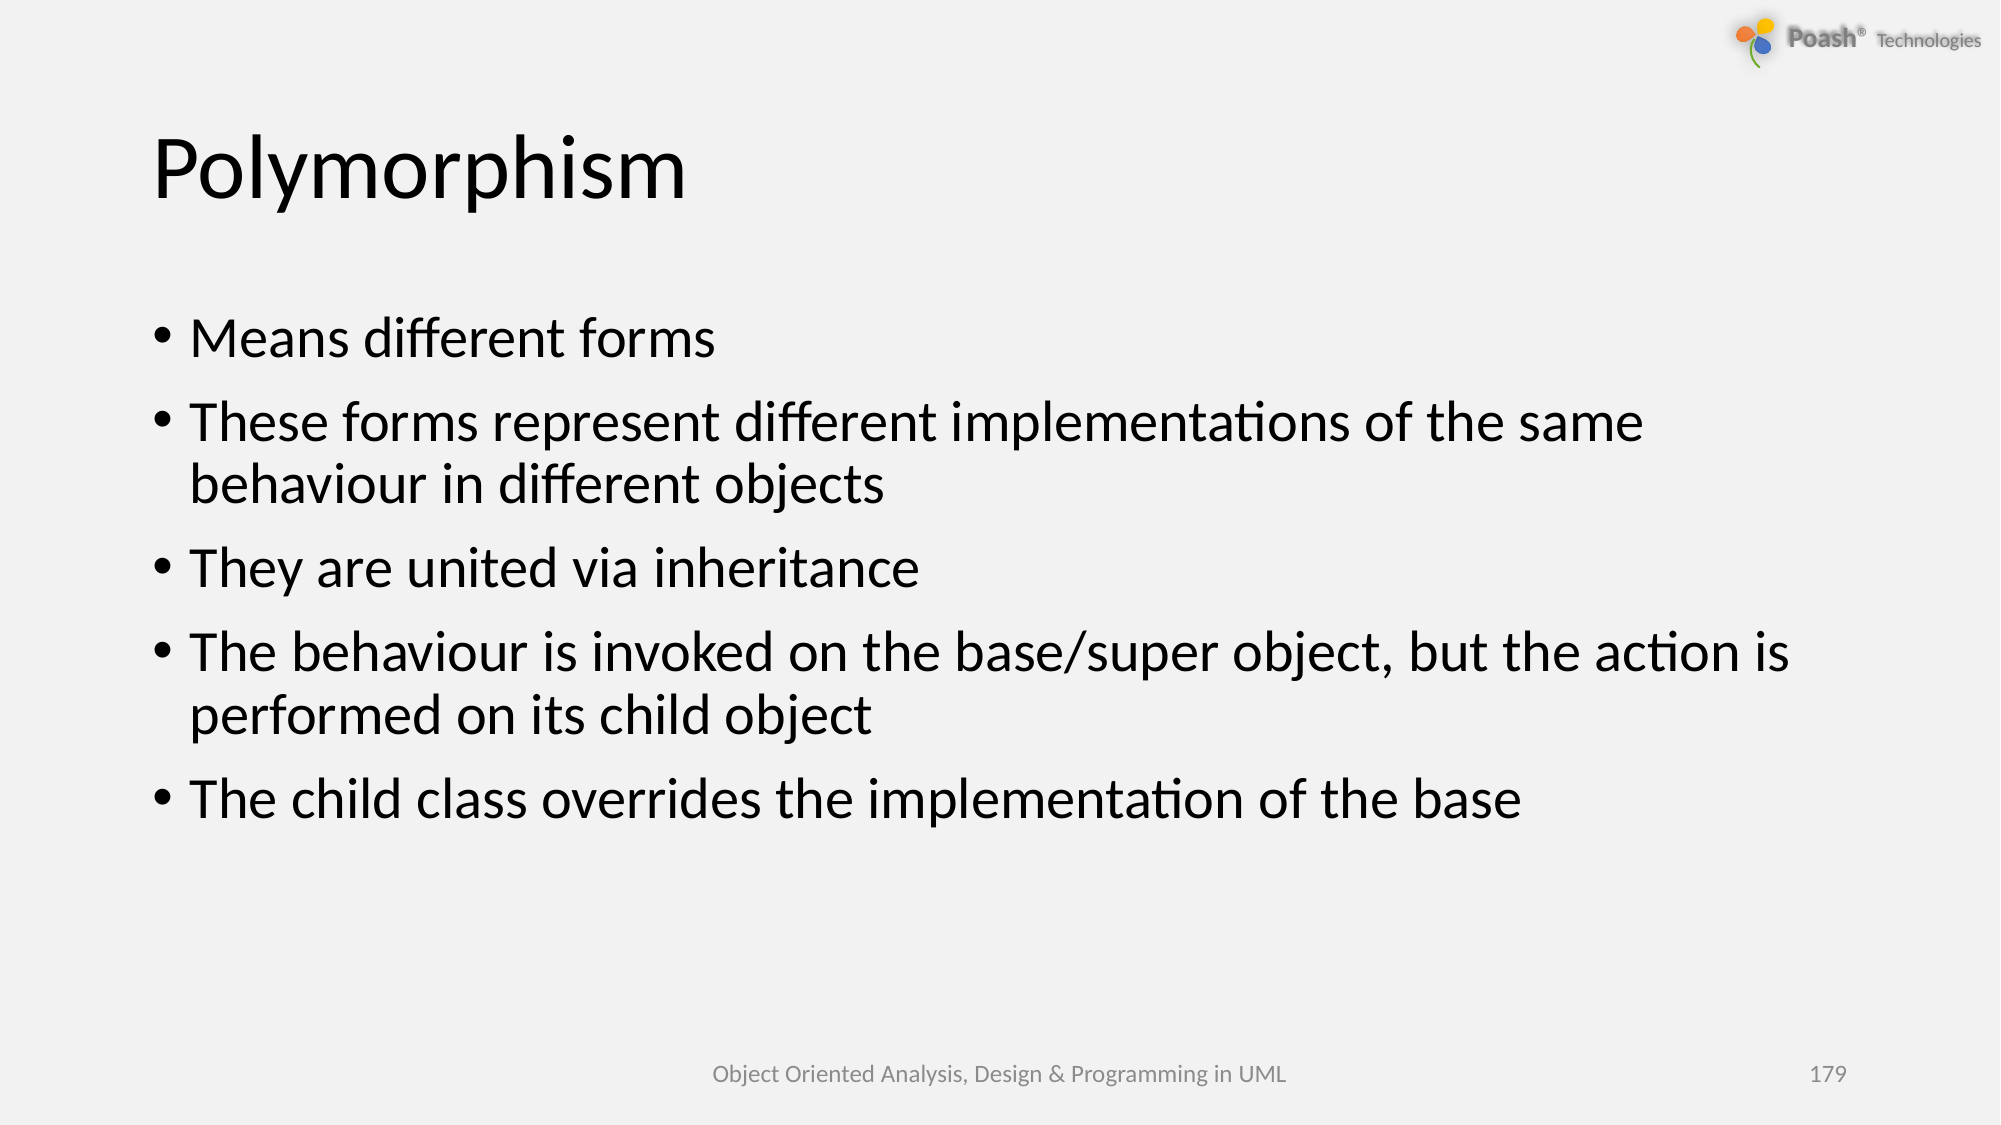

# Polymorphism
Means different forms
These forms represent different implementations of the same behaviour in different objects
They are united via inheritance
The behaviour is invoked on the base/super object, but the action is performed on its child object
The child class overrides the implementation of the base
Object Oriented Analysis, Design & Programming in UML
179